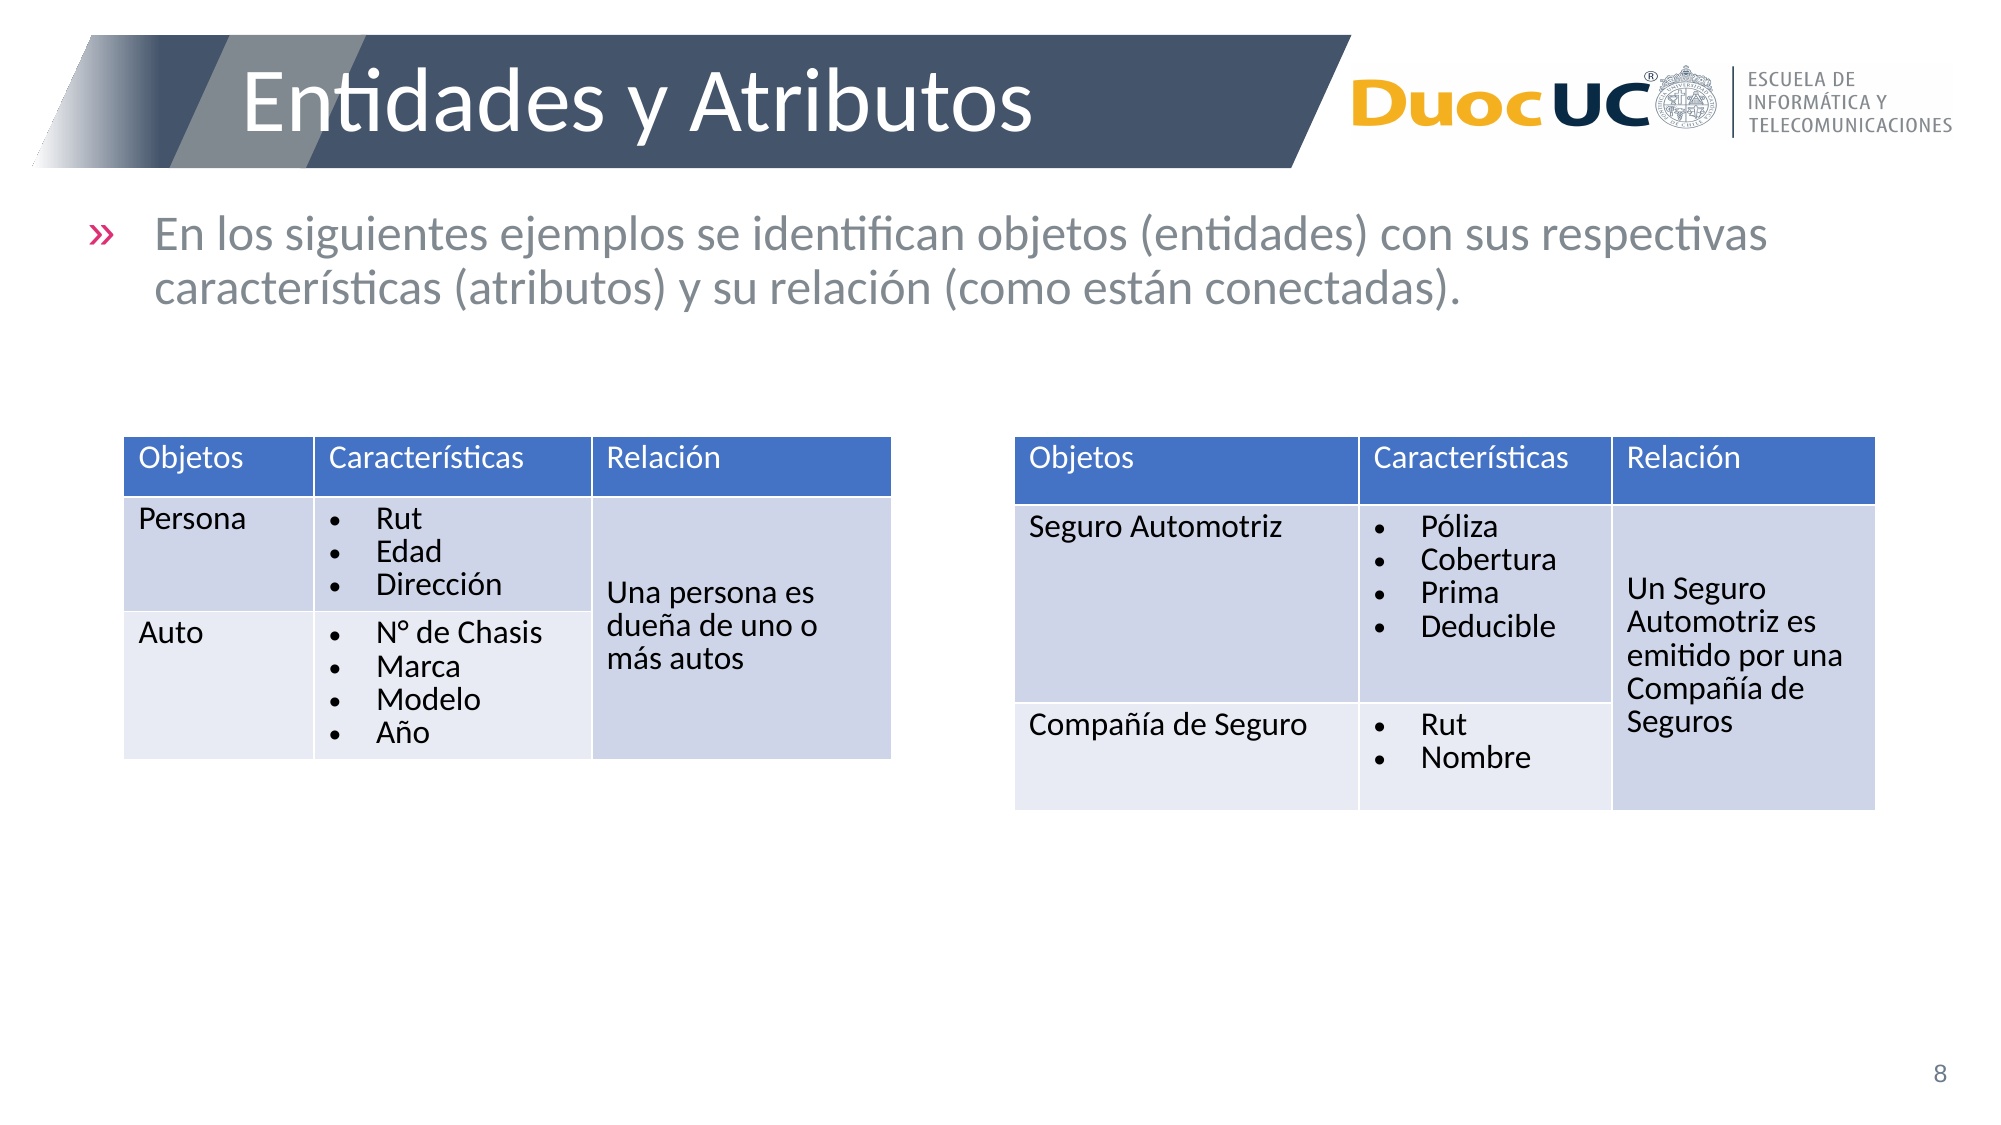

# Entidades y Atributos
En los siguientes ejemplos se identifican objetos (entidades) con sus respectivas características (atributos) y su relación (como están conectadas).

| Objetos | Características | Relación |
| --- | --- | --- |
| Persona | Rut Edad Dirección | Una persona es dueña de uno o más autos |
| Auto | N° de Chasis Marca Modelo Año |  |
| Objetos | Características | Relación |
| --- | --- | --- |
| Seguro Automotriz | Póliza Cobertura Prima Deducible | Un Seguro Automotriz es emitido por una Compañía de Seguros |
| Compañía de Seguro | Rut Nombre |  |